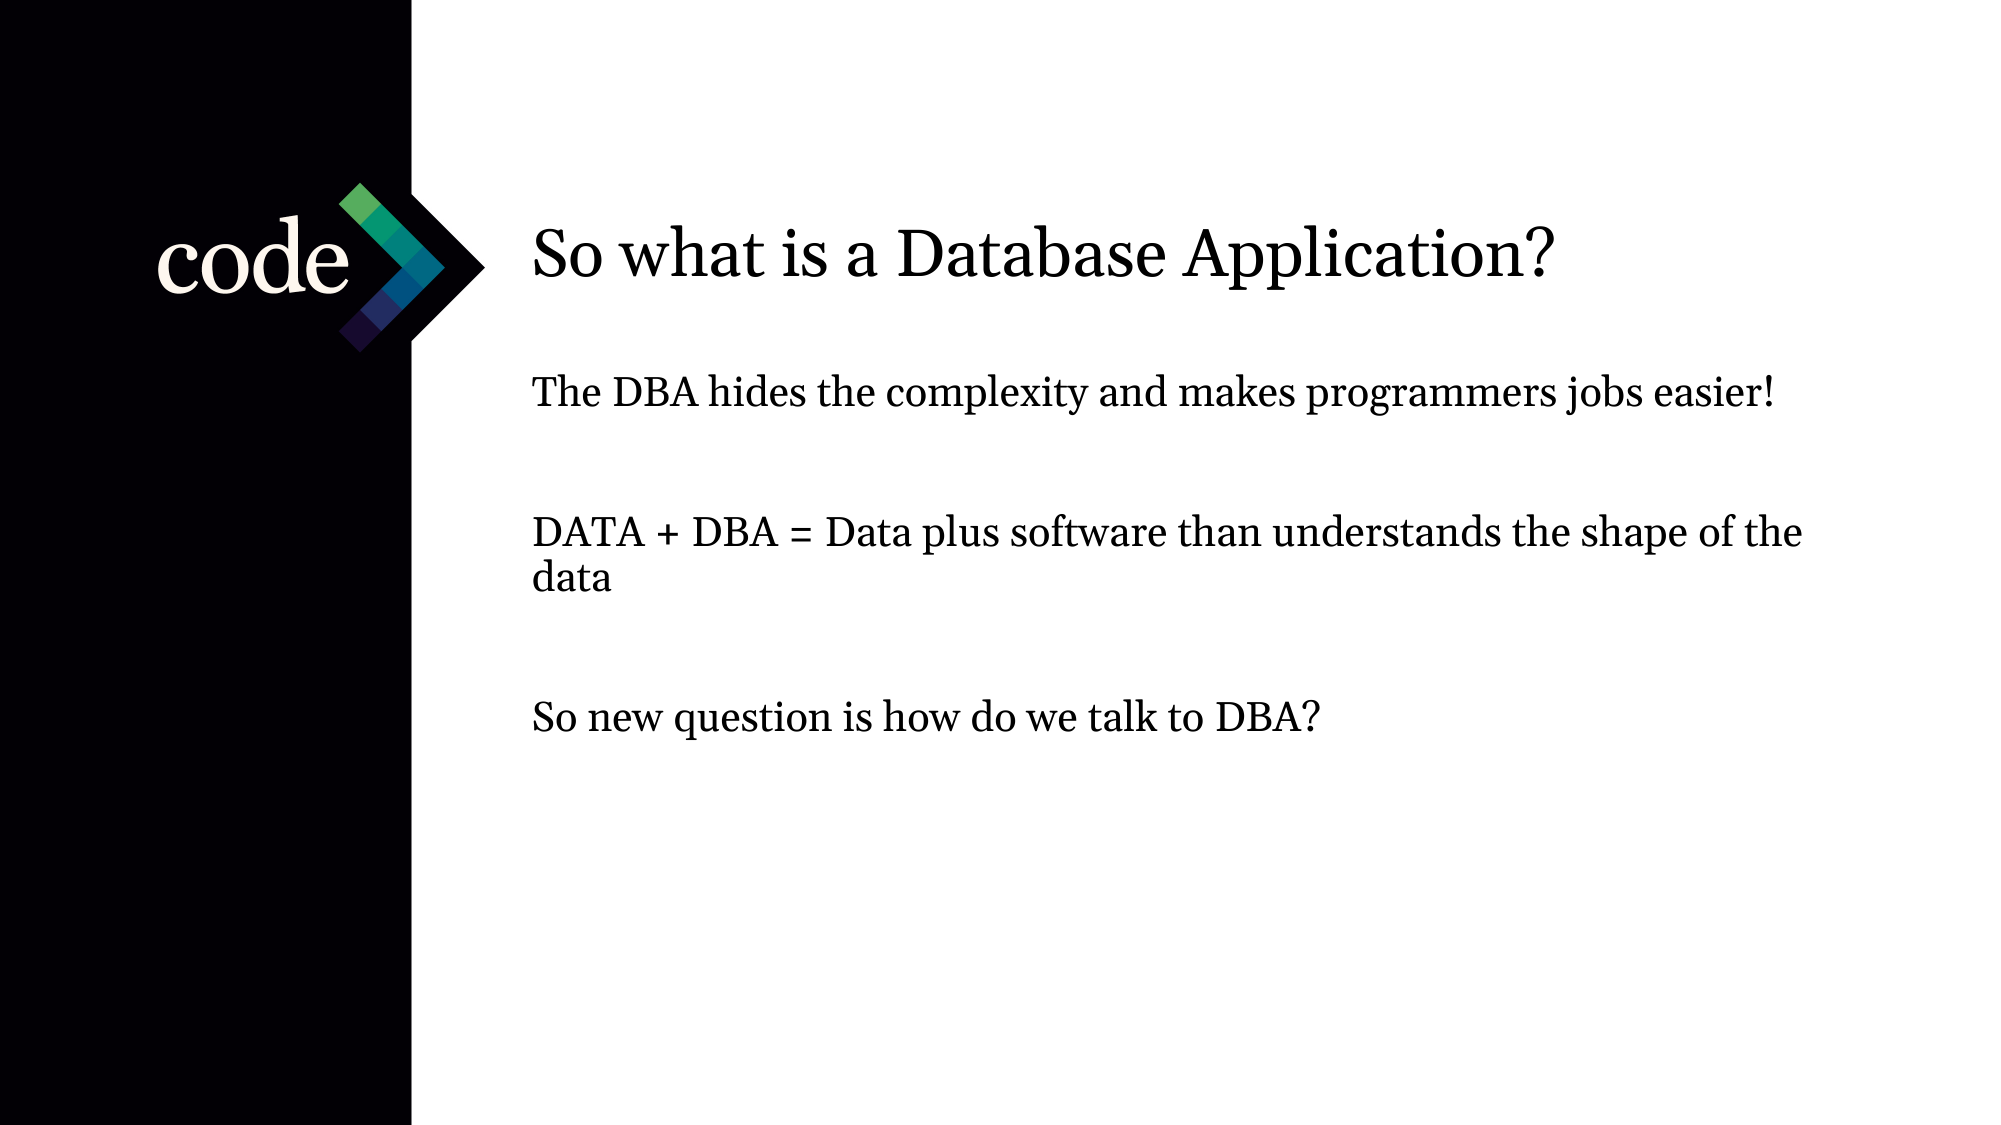

So what is a Database Application?
The DBA hides the complexity and makes programmers jobs easier!

DATA + DBA = Data plus software than understands the shape of the data

So new question is how do we talk to DBA?